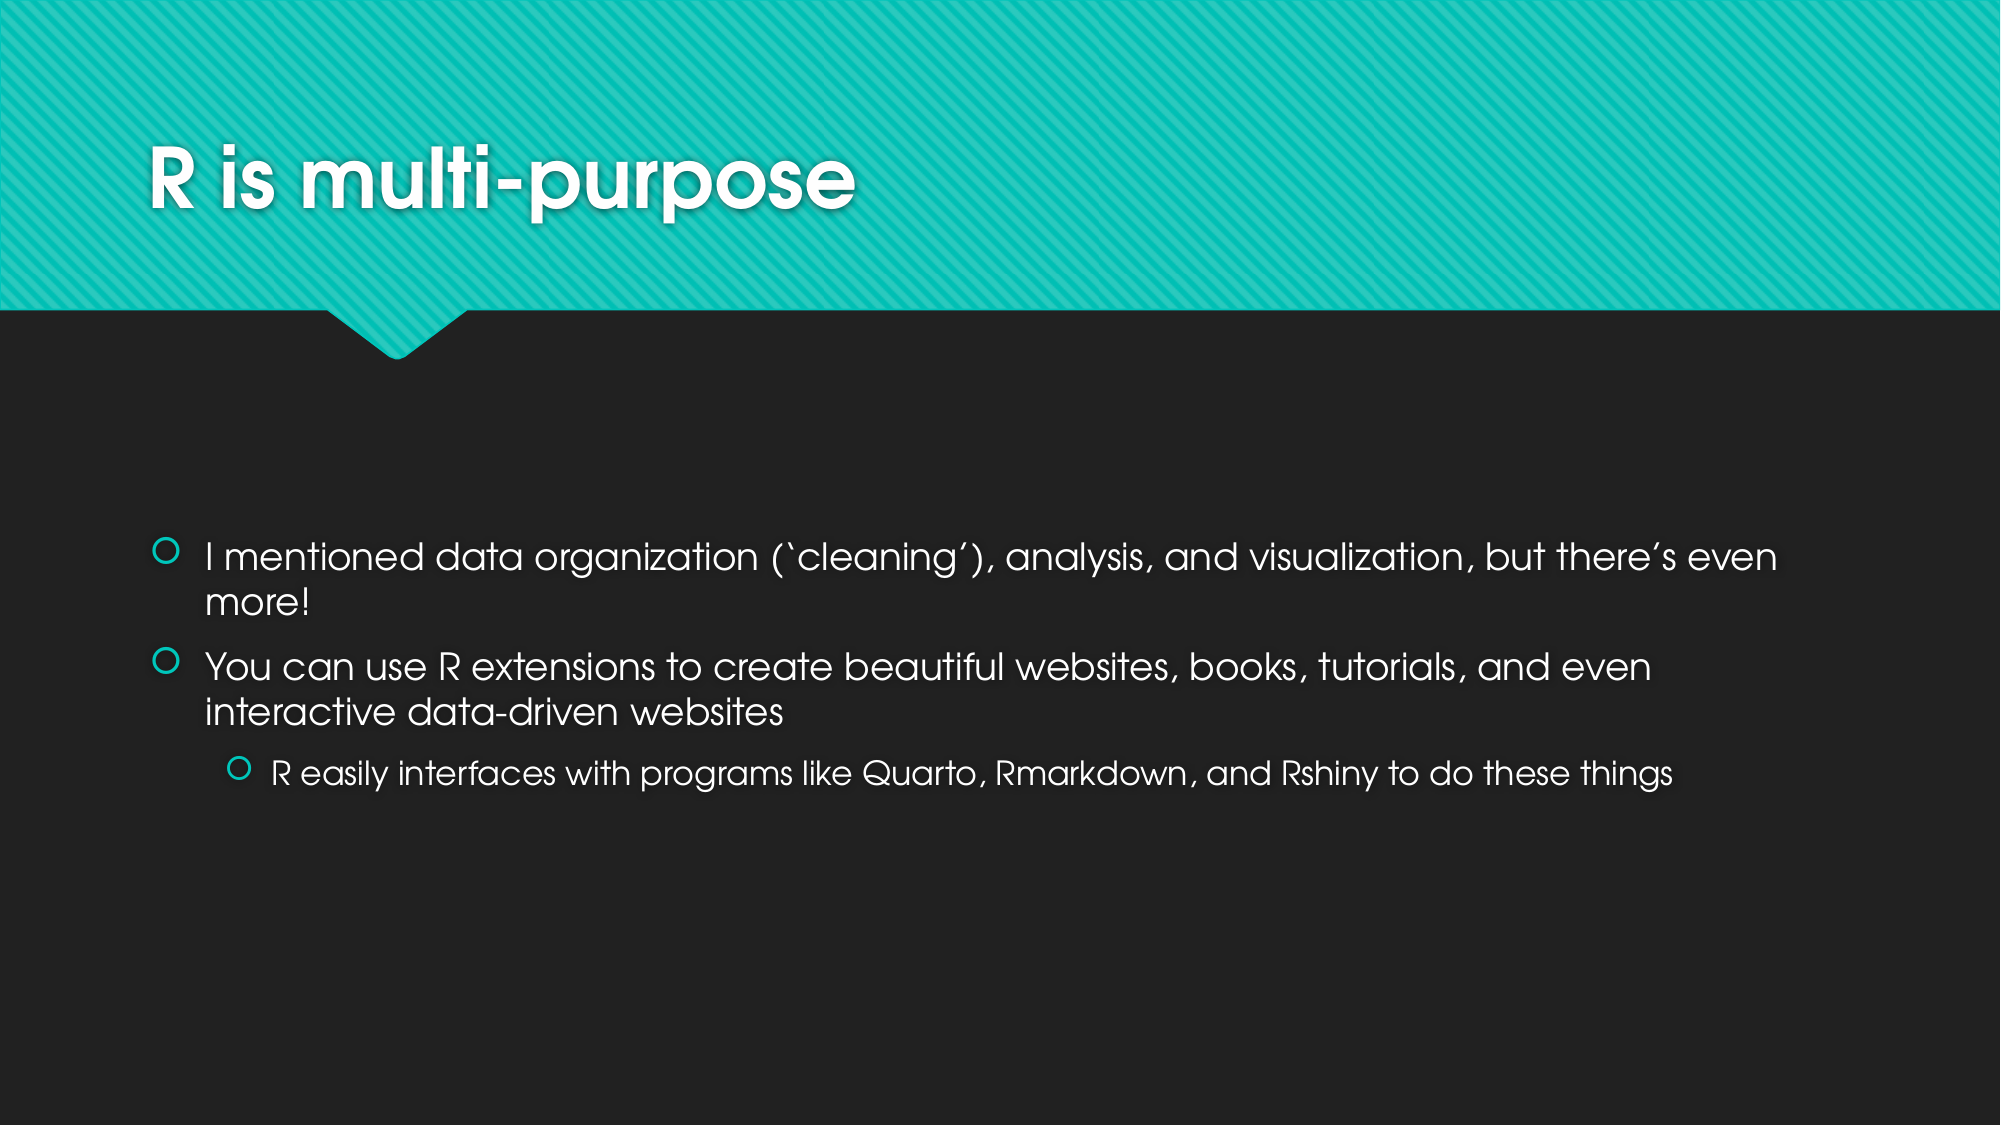

# R is multi-purpose
I mentioned data organization (‘cleaning’), analysis, and visualization, but there’s even more!
You can use R extensions to create beautiful websites, books, tutorials, and even interactive data-driven websites
R easily interfaces with programs like Quarto, Rmarkdown, and Rshiny to do these things